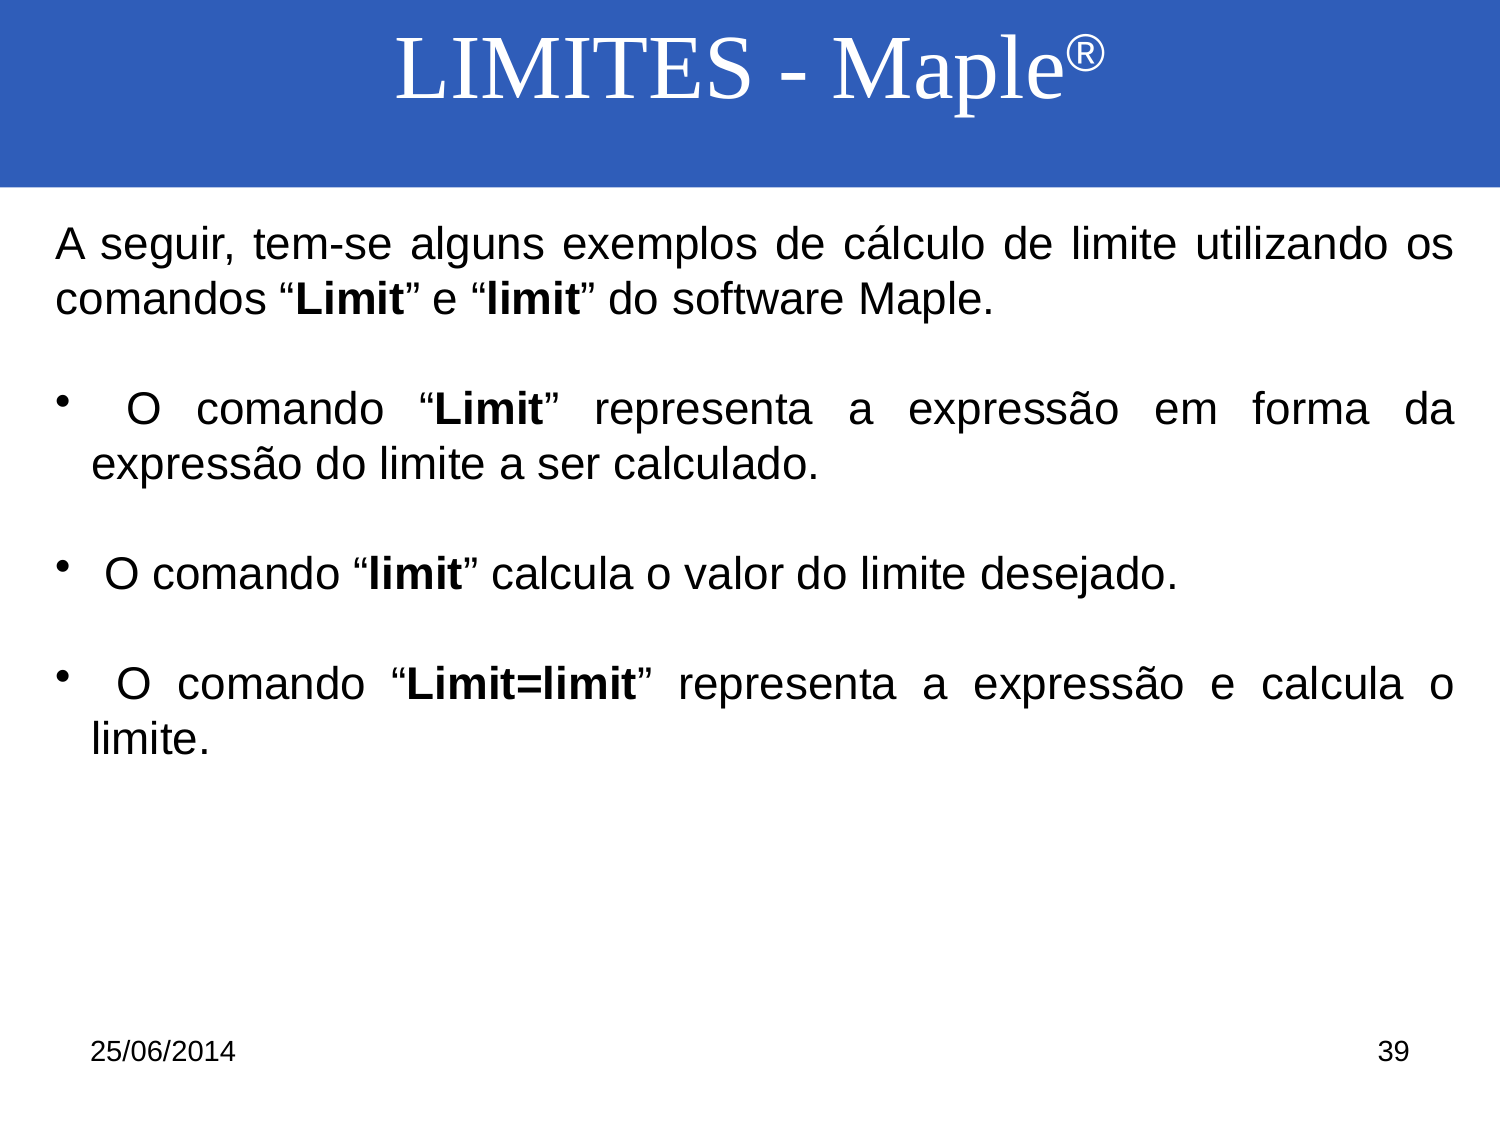

LIMITES - Maple®
A seguir, tem-se alguns exemplos de cálculo de limite utilizando os comandos “Limit” e “limit” do software Maple.

 O comando “Limit” representa a expressão em forma da expressão do limite a ser calculado.

 O comando “limit” calcula o valor do limite desejado.

 O comando “Limit=limit” representa a expressão e calcula o limite.

25/06/2014
39